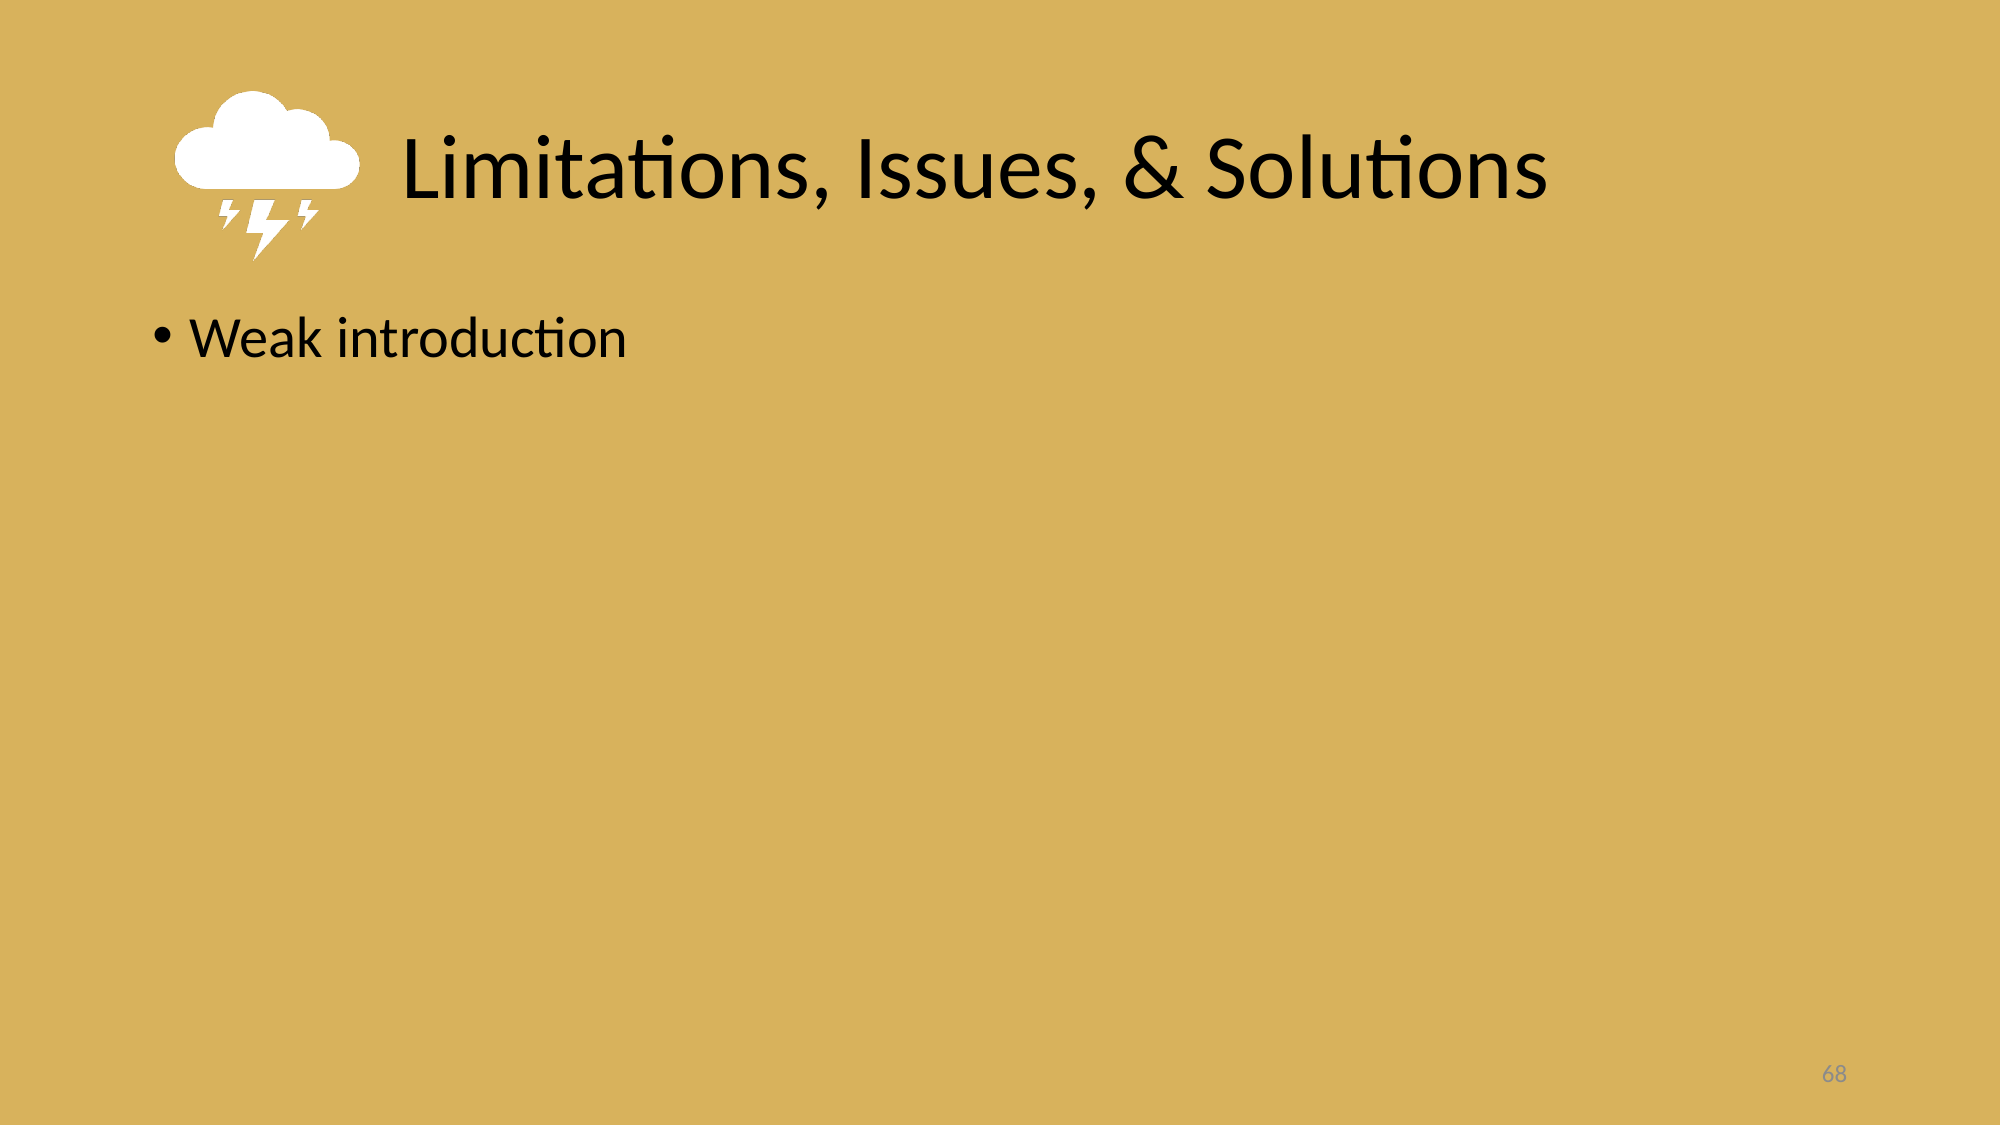

# Limitations, Issues, & Solutions
Weak introduction

68